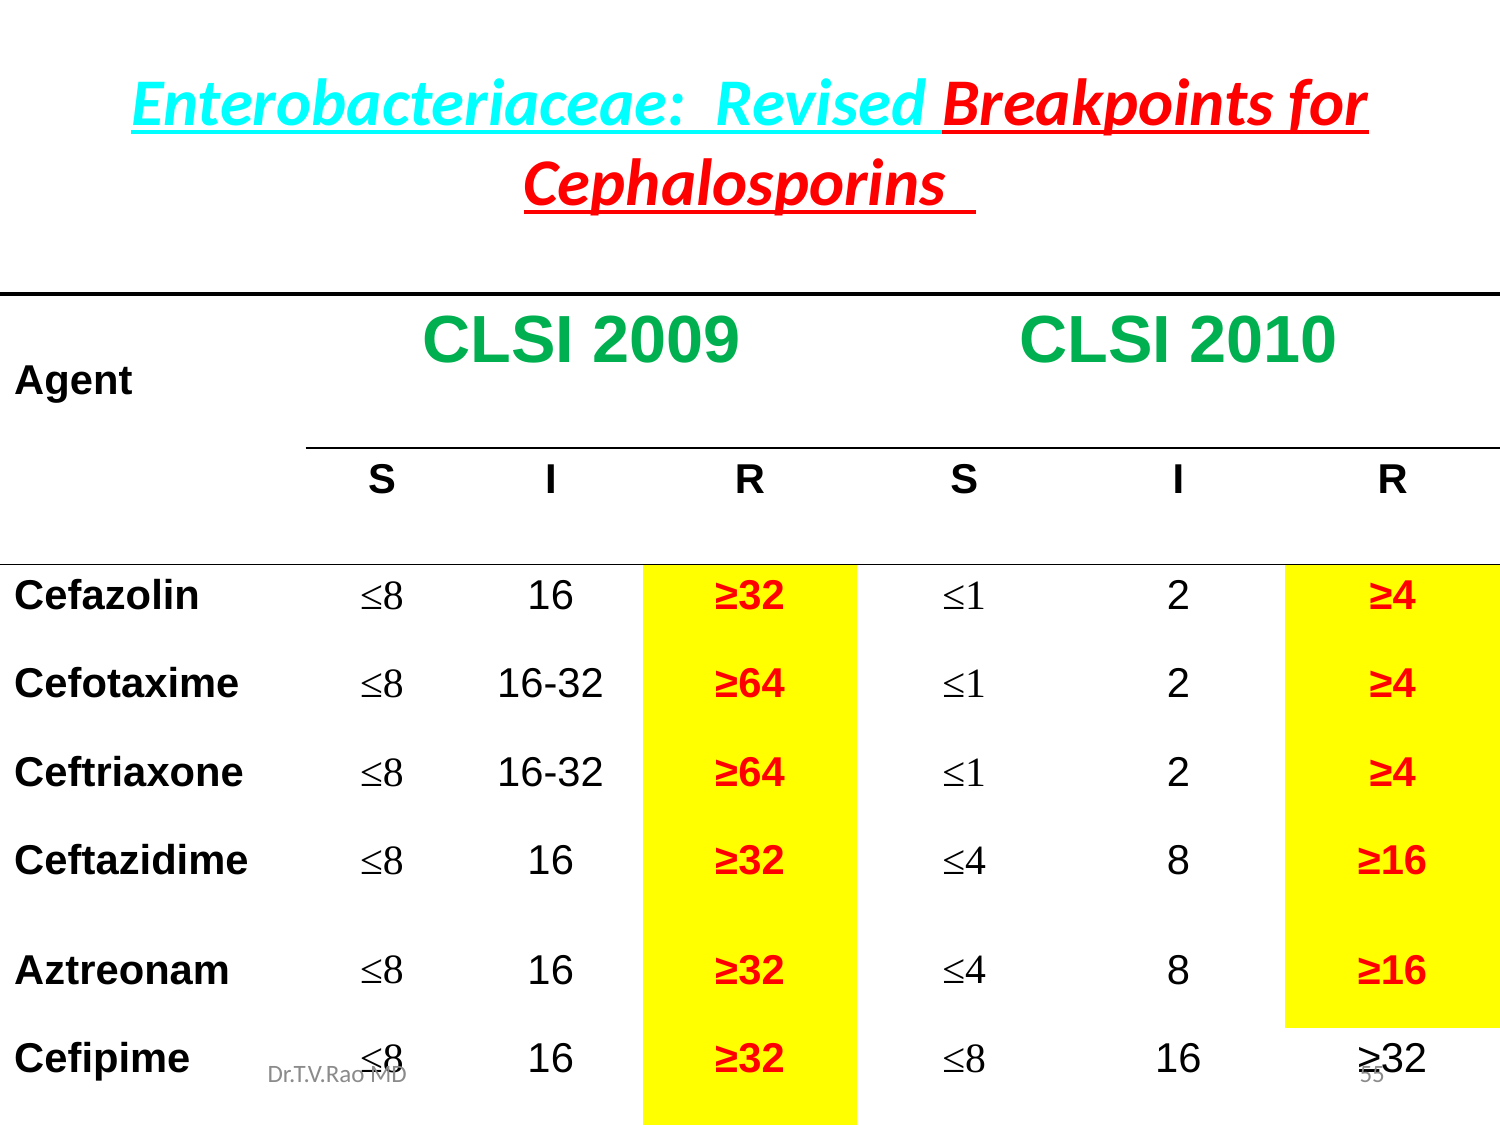

# Enterobacteriaceae:  Revised Breakpoints for Cephalosporins
| Agent | CLSI 2009 |  |  | CLSI 2010 |  |  |
| --- | --- | --- | --- | --- | --- | --- |
|  | S | I | R | S | I | R |
| Cefazolin | ≤8 | 16 | ≥32 | ≤1 | 2 | ≥4 |
| Cefotaxime | ≤8 | 16-32 | ≥64 | ≤1 | 2 | ≥4 |
| Ceftriaxone | ≤8 | 16-32 | ≥64 | ≤1 | 2 | ≥4 |
| Ceftazidime | ≤8 | 16 | ≥32 | ≤4 | 8 | ≥16 |
| Aztreonam | ≤8 | 16 | ≥32 | ≤4 | 8 | ≥16 |
| Cefipime | ≤8 | 16 | ≥32 | ≤8 | 16 | ≥32 |
Dr.T.V.Rao MD
55